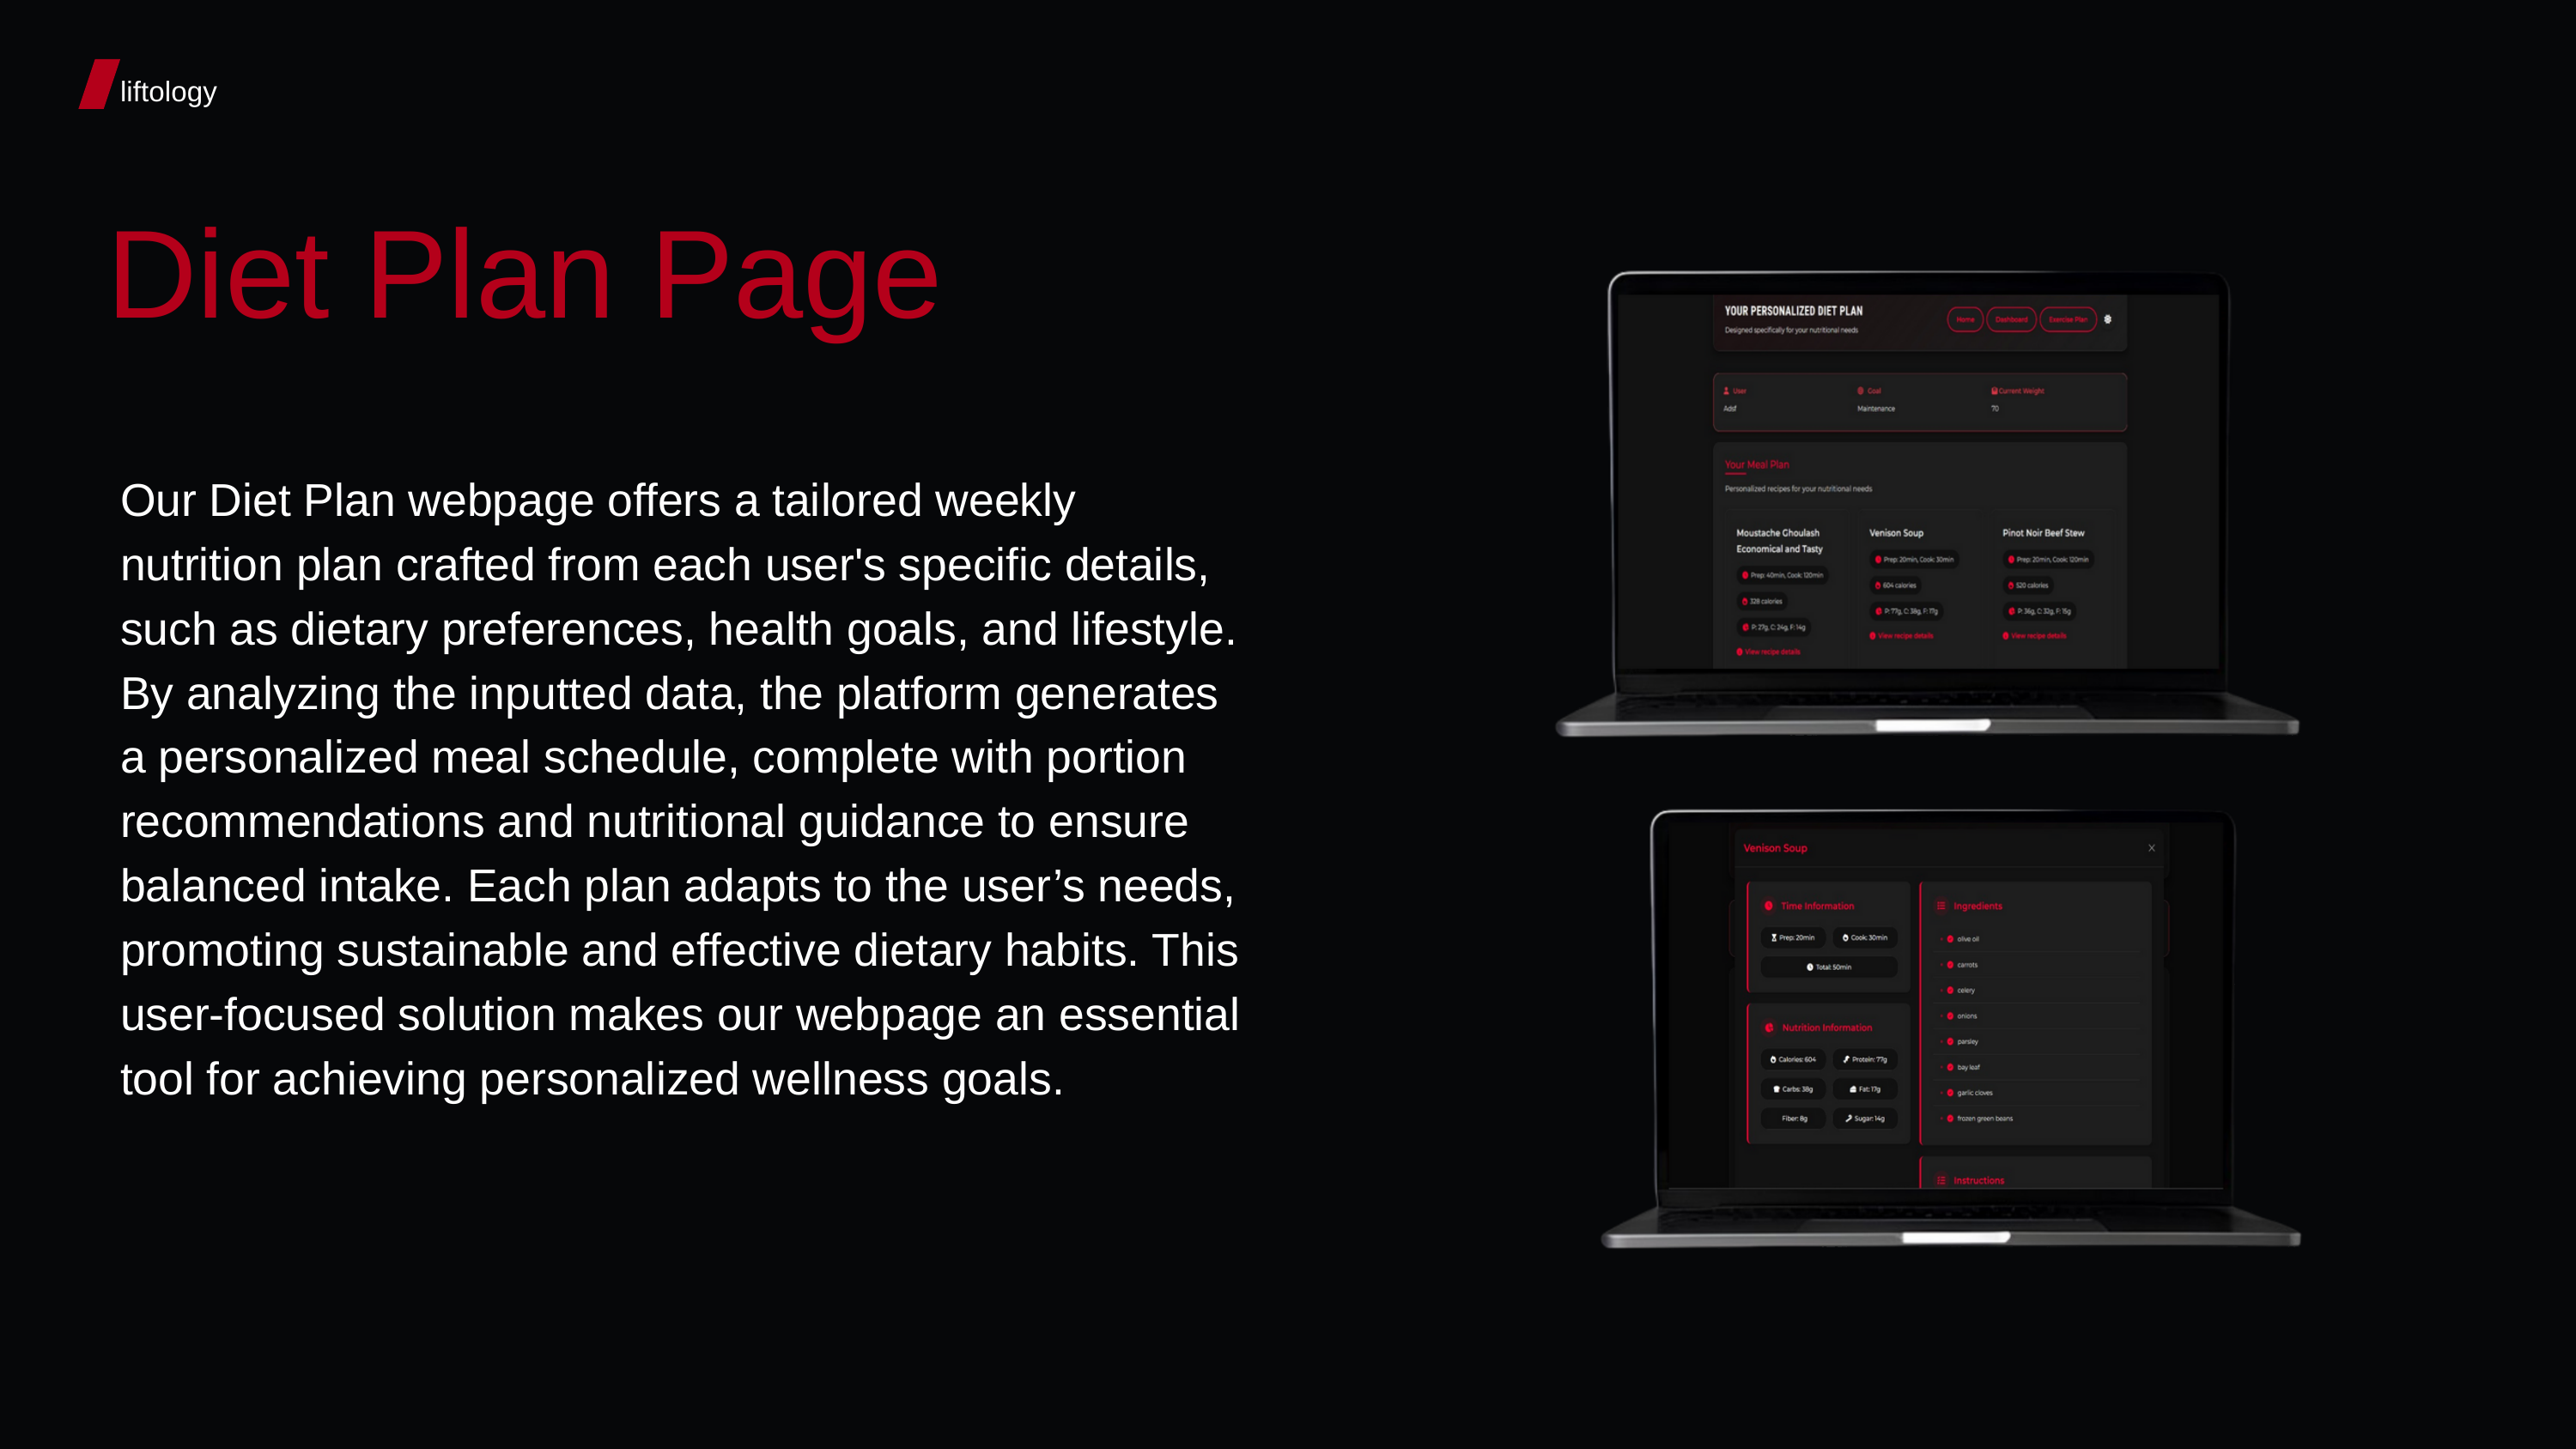

liftology

Diet Plan Page
Our Diet Plan webpage offers a tailored weekly nutrition plan crafted from each user's specific details, such as dietary preferences, health goals, and lifestyle. By analyzing the inputted data, the platform generates a personalized meal schedule, complete with portion recommendations and nutritional guidance to ensure balanced intake. Each plan adapts to the user’s needs, promoting sustainable and effective dietary habits. This user-focused solution makes our webpage an essential tool for achieving personalized wellness goals.